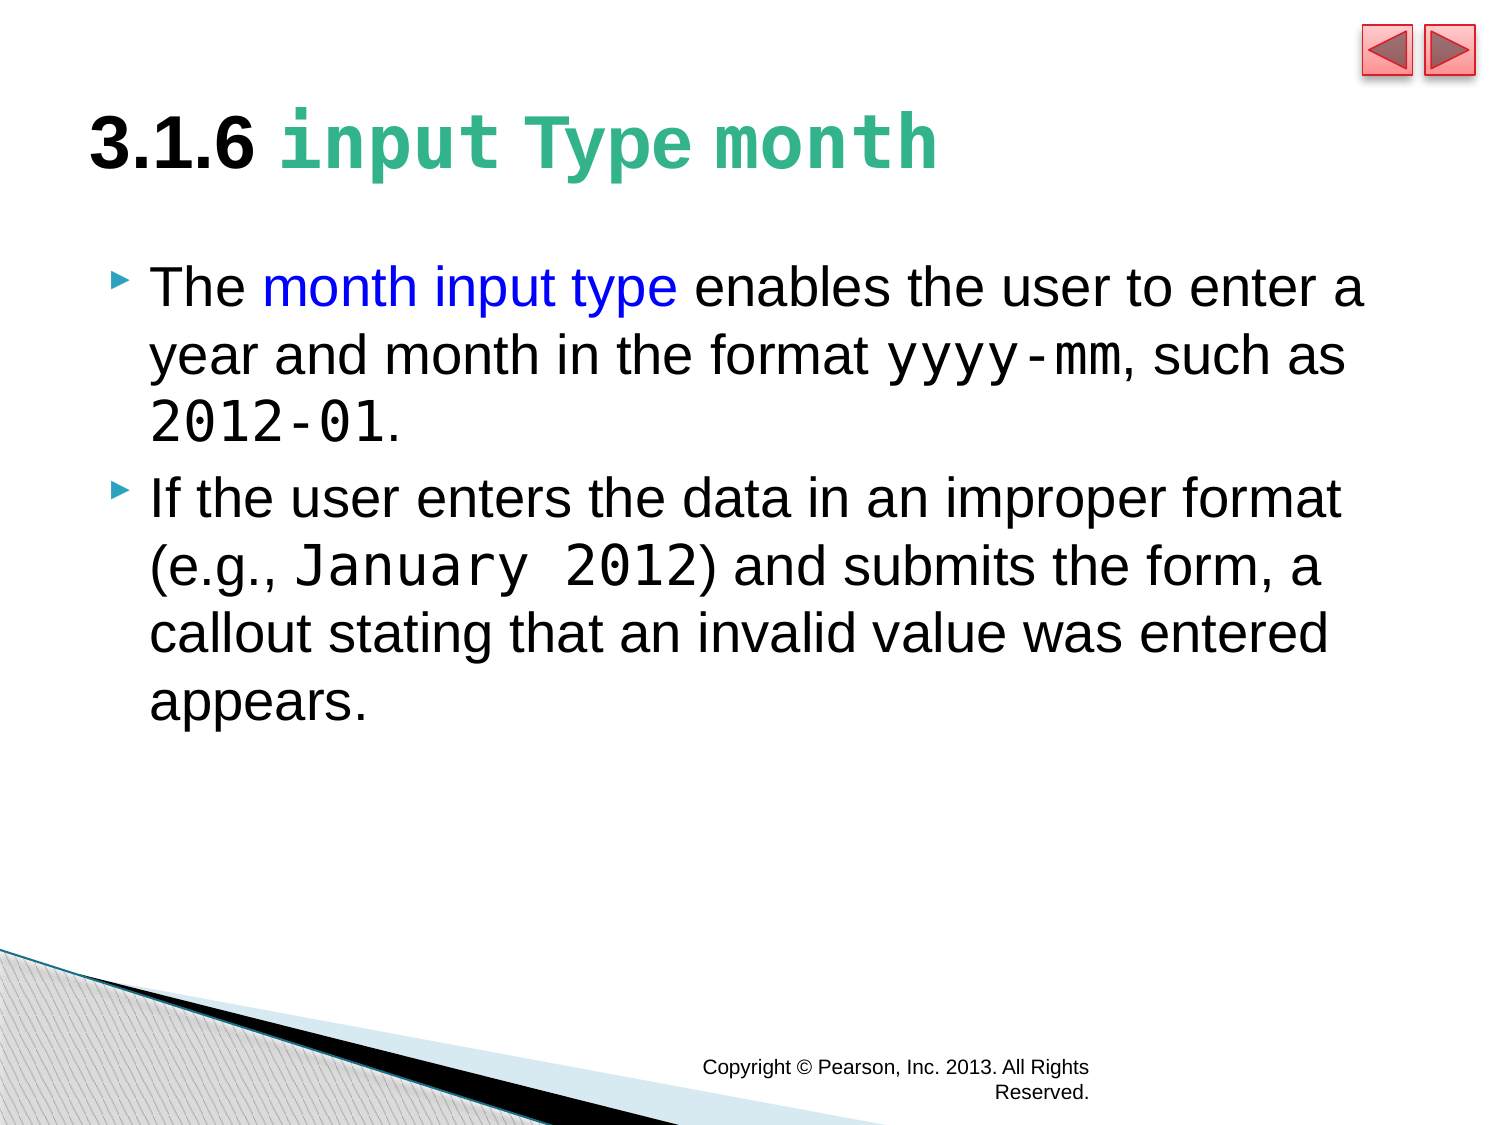

# 3.1.6 input Type month
The month input type enables the user to enter a year and month in the format yyyy-mm, such as 2012-01.
If the user enters the data in an improper format (e.g., January 2012) and submits the form, a callout stating that an invalid value was entered appears.
Copyright © Pearson, Inc. 2013. All Rights Reserved.